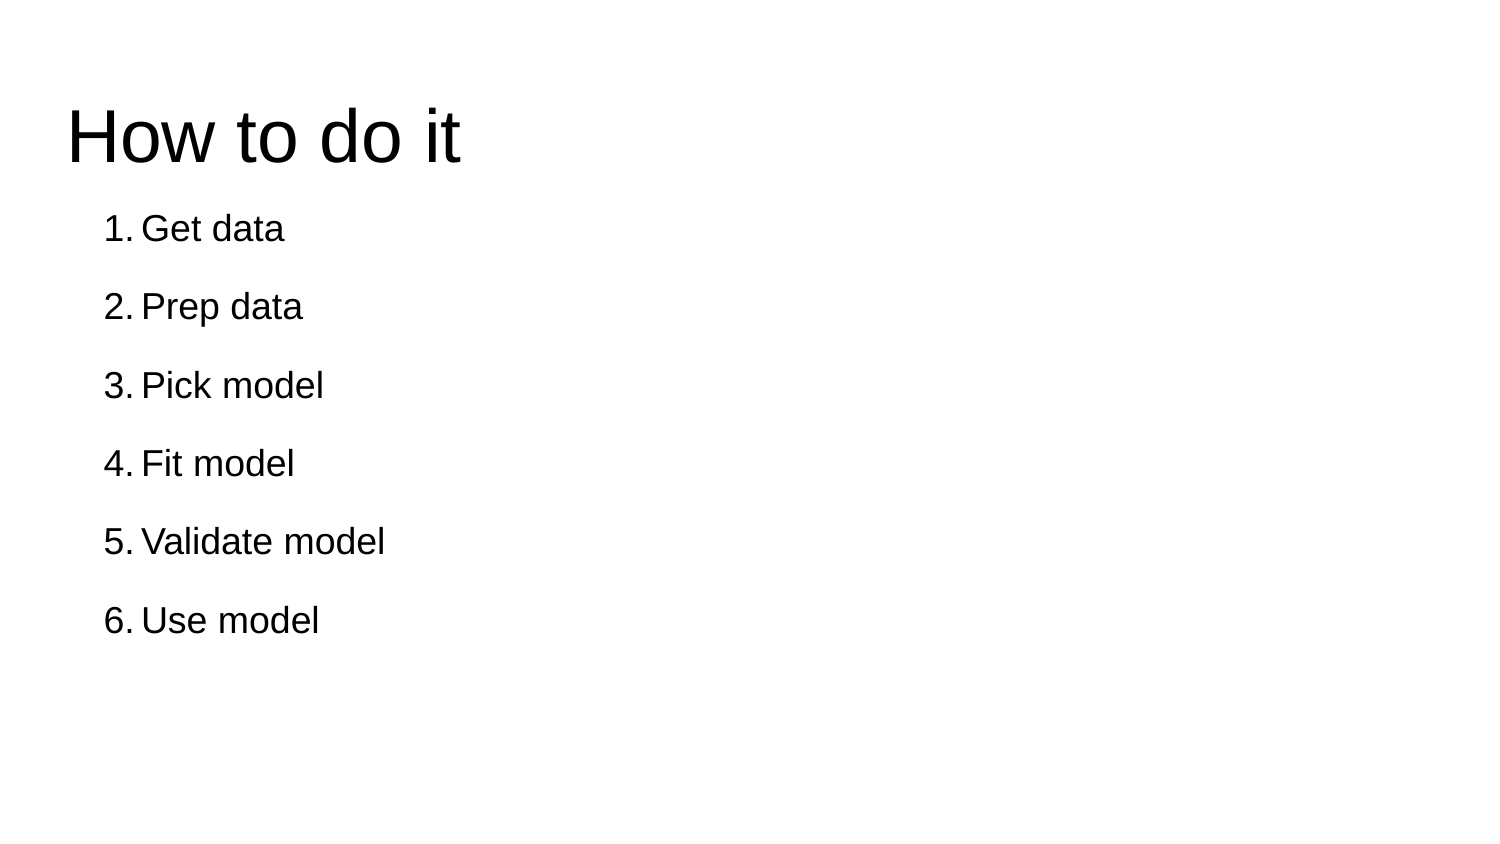

# How to do it
Get data
Prep data
Pick model
Fit model
Validate model
Use model